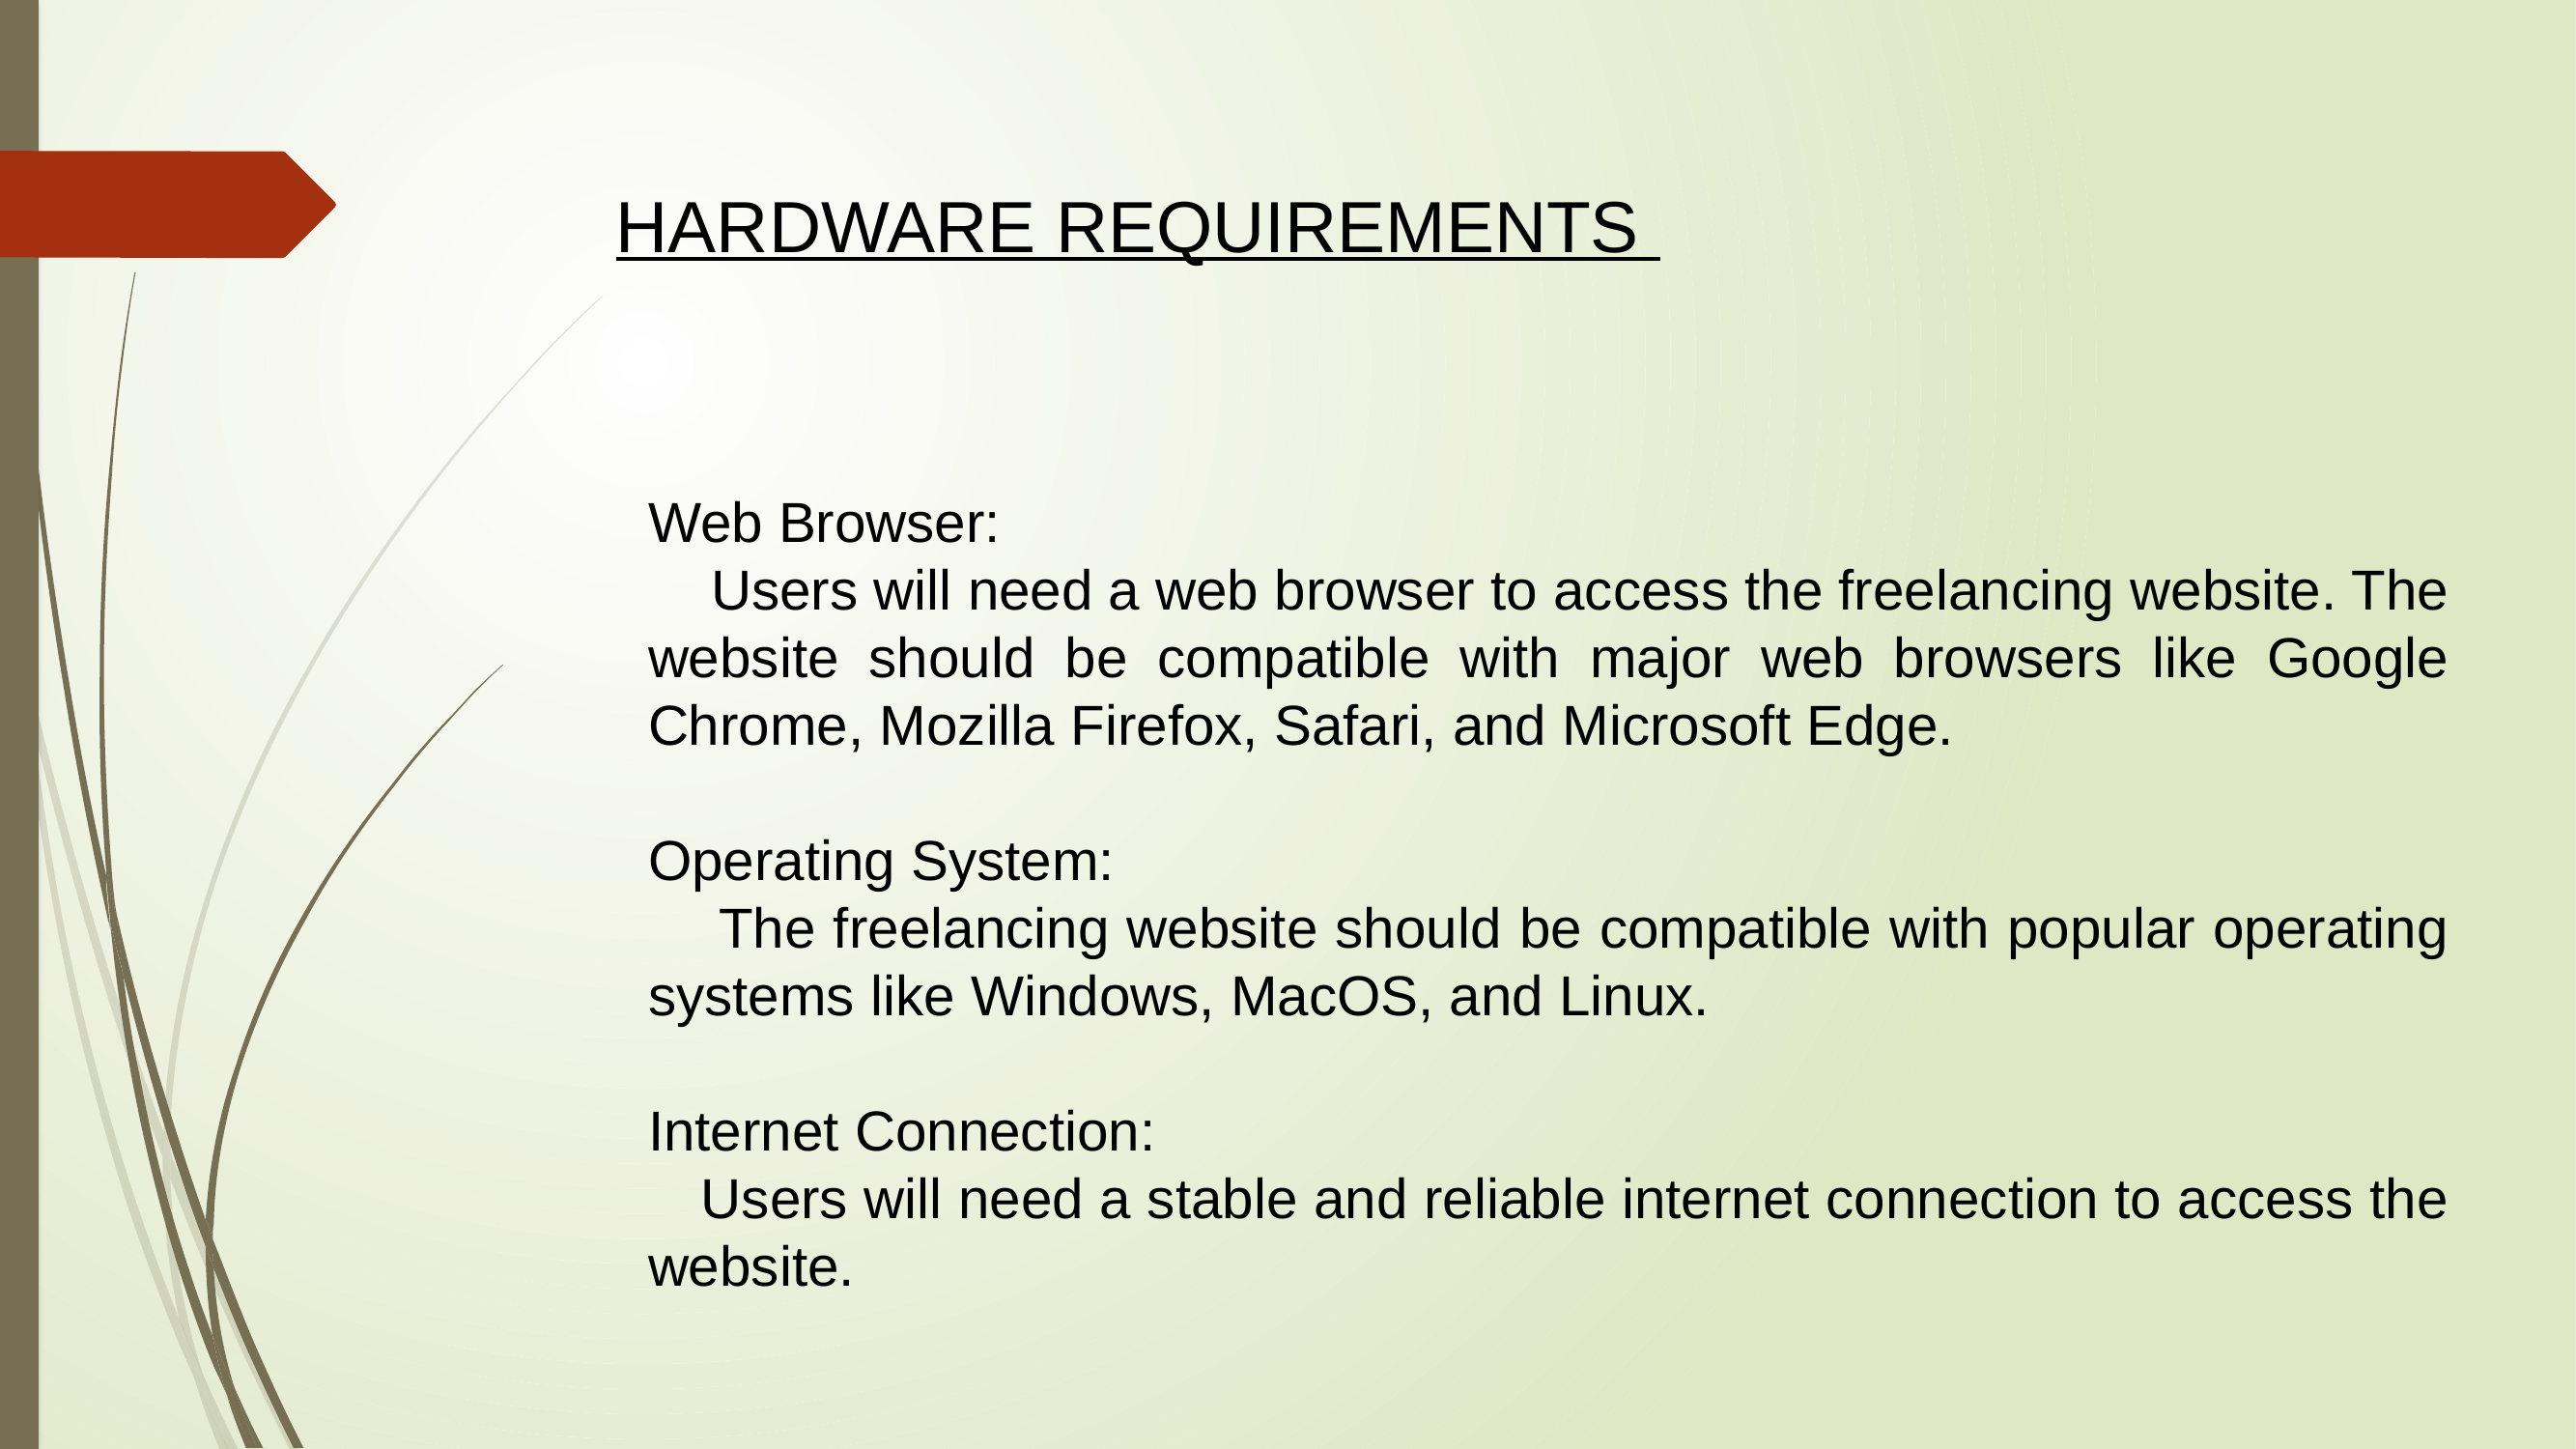

HARDWARE REQUIREMENTS

Web Browser:
    Users will need a web browser to access the freelancing website. The website should be compatible with major web browsers like Google Chrome, Mozilla Firefox, Safari, and Microsoft Edge.

Operating System:
    The freelancing website should be compatible with popular operating systems like Windows, MacOS, and Linux.

Internet Connection:
     Users will need a stable and reliable internet connection to access the website.